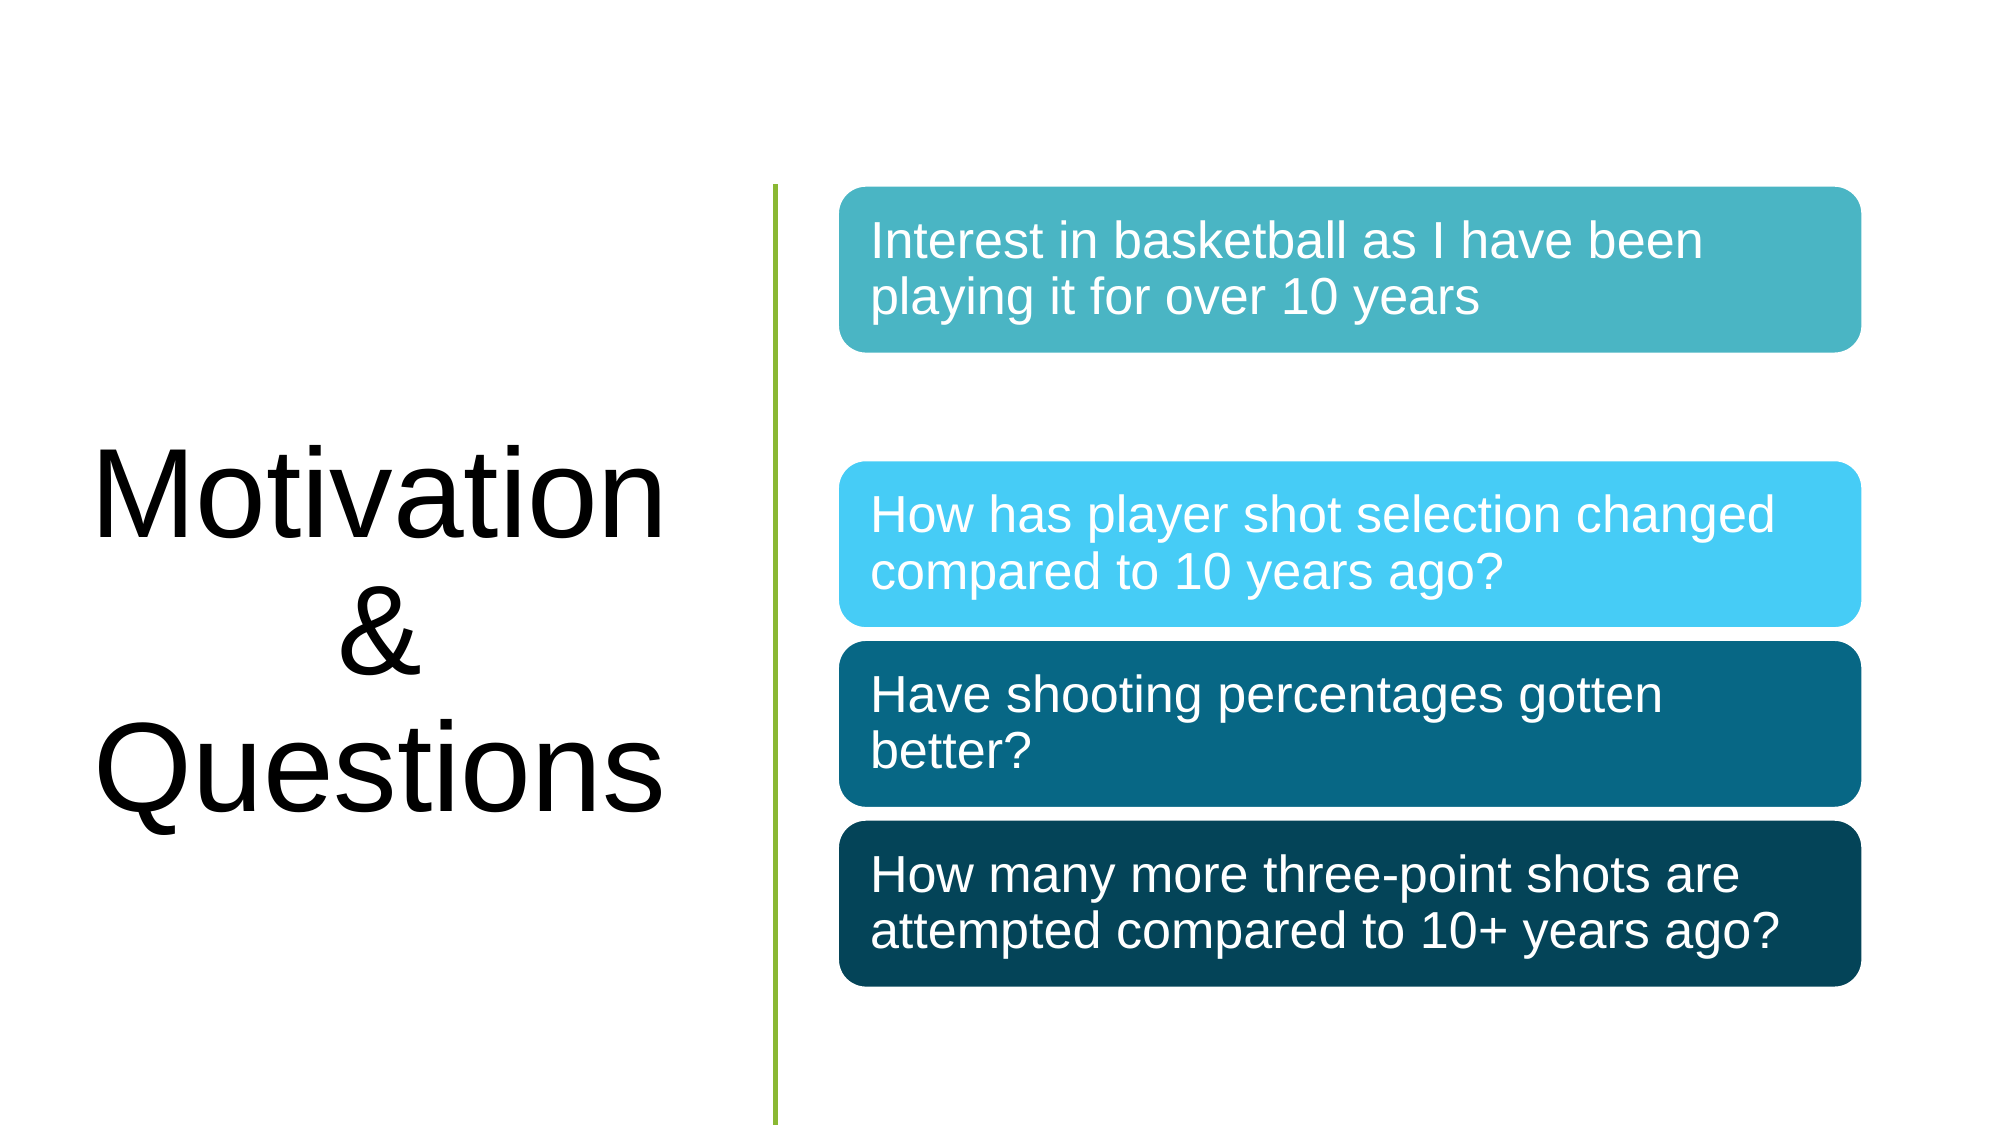

# Motivation & Questions
Interest in basketball as I have been playing it for over 10 years
How has player shot selection changed compared to 10 years ago?
Have shooting percentages gotten better?
How many more three-point shots are attempted compared to 10+ years ago?